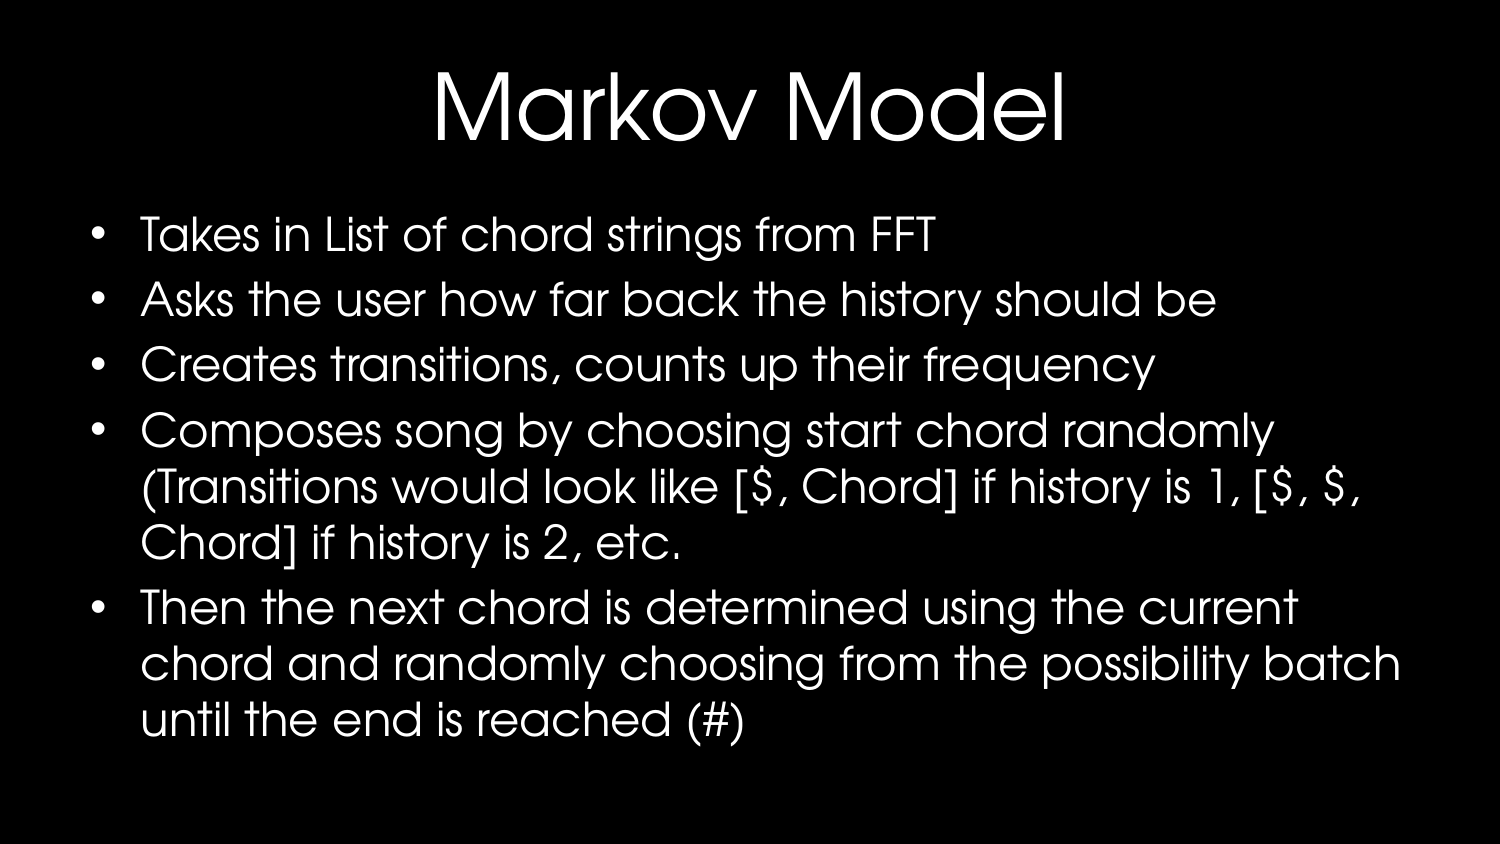

# Markov Model
Takes in List of chord strings from FFT
Asks the user how far back the history should be
Creates transitions, counts up their frequency
Composes song by choosing start chord randomly (Transitions would look like [$, Chord] if history is 1, [$, $, Chord] if history is 2, etc.
Then the next chord is determined using the current chord and randomly choosing from the possibility batch until the end is reached (#)